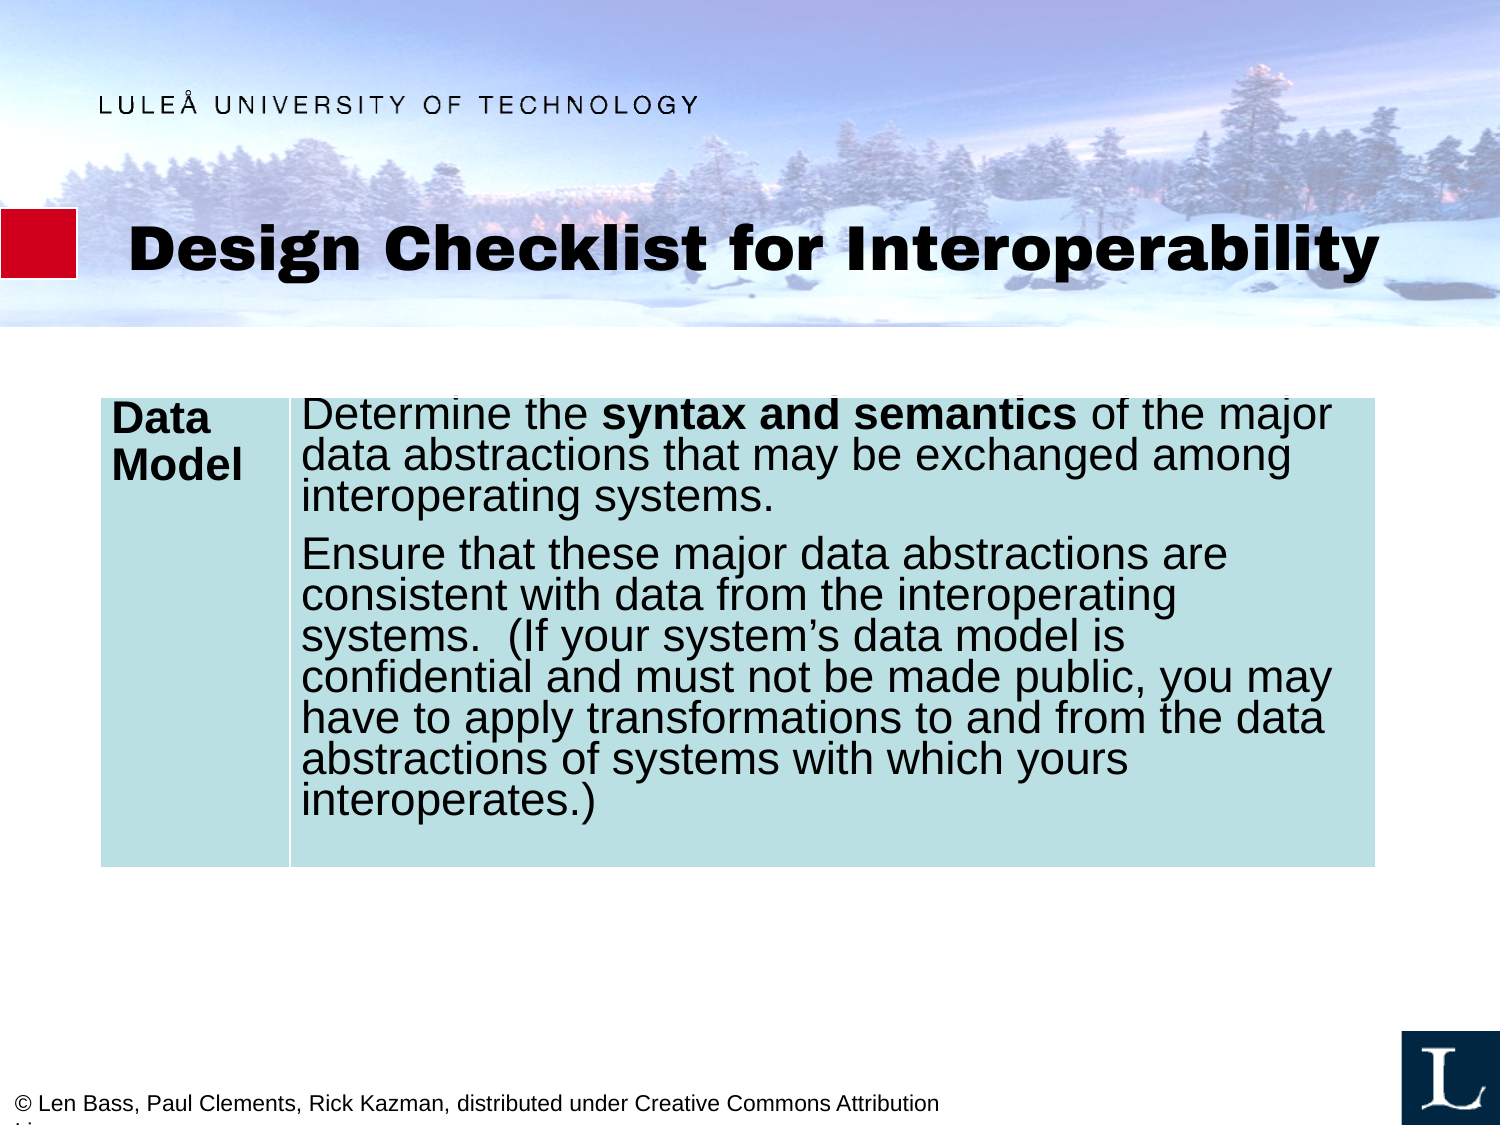

# Design Checklist for Interoperability
| Data Model | Determine the syntax and semantics of the major data abstractions that may be exchanged among interoperating systems. Ensure that these major data abstractions are consistent with data from the interoperating systems. (If your system’s data model is confidential and must not be made public, you may have to apply transformations to and from the data abstractions of systems with which yours interoperates.) |
| --- | --- |
© Len Bass, Paul Clements, Rick Kazman, distributed under Creative Commons Attribution License